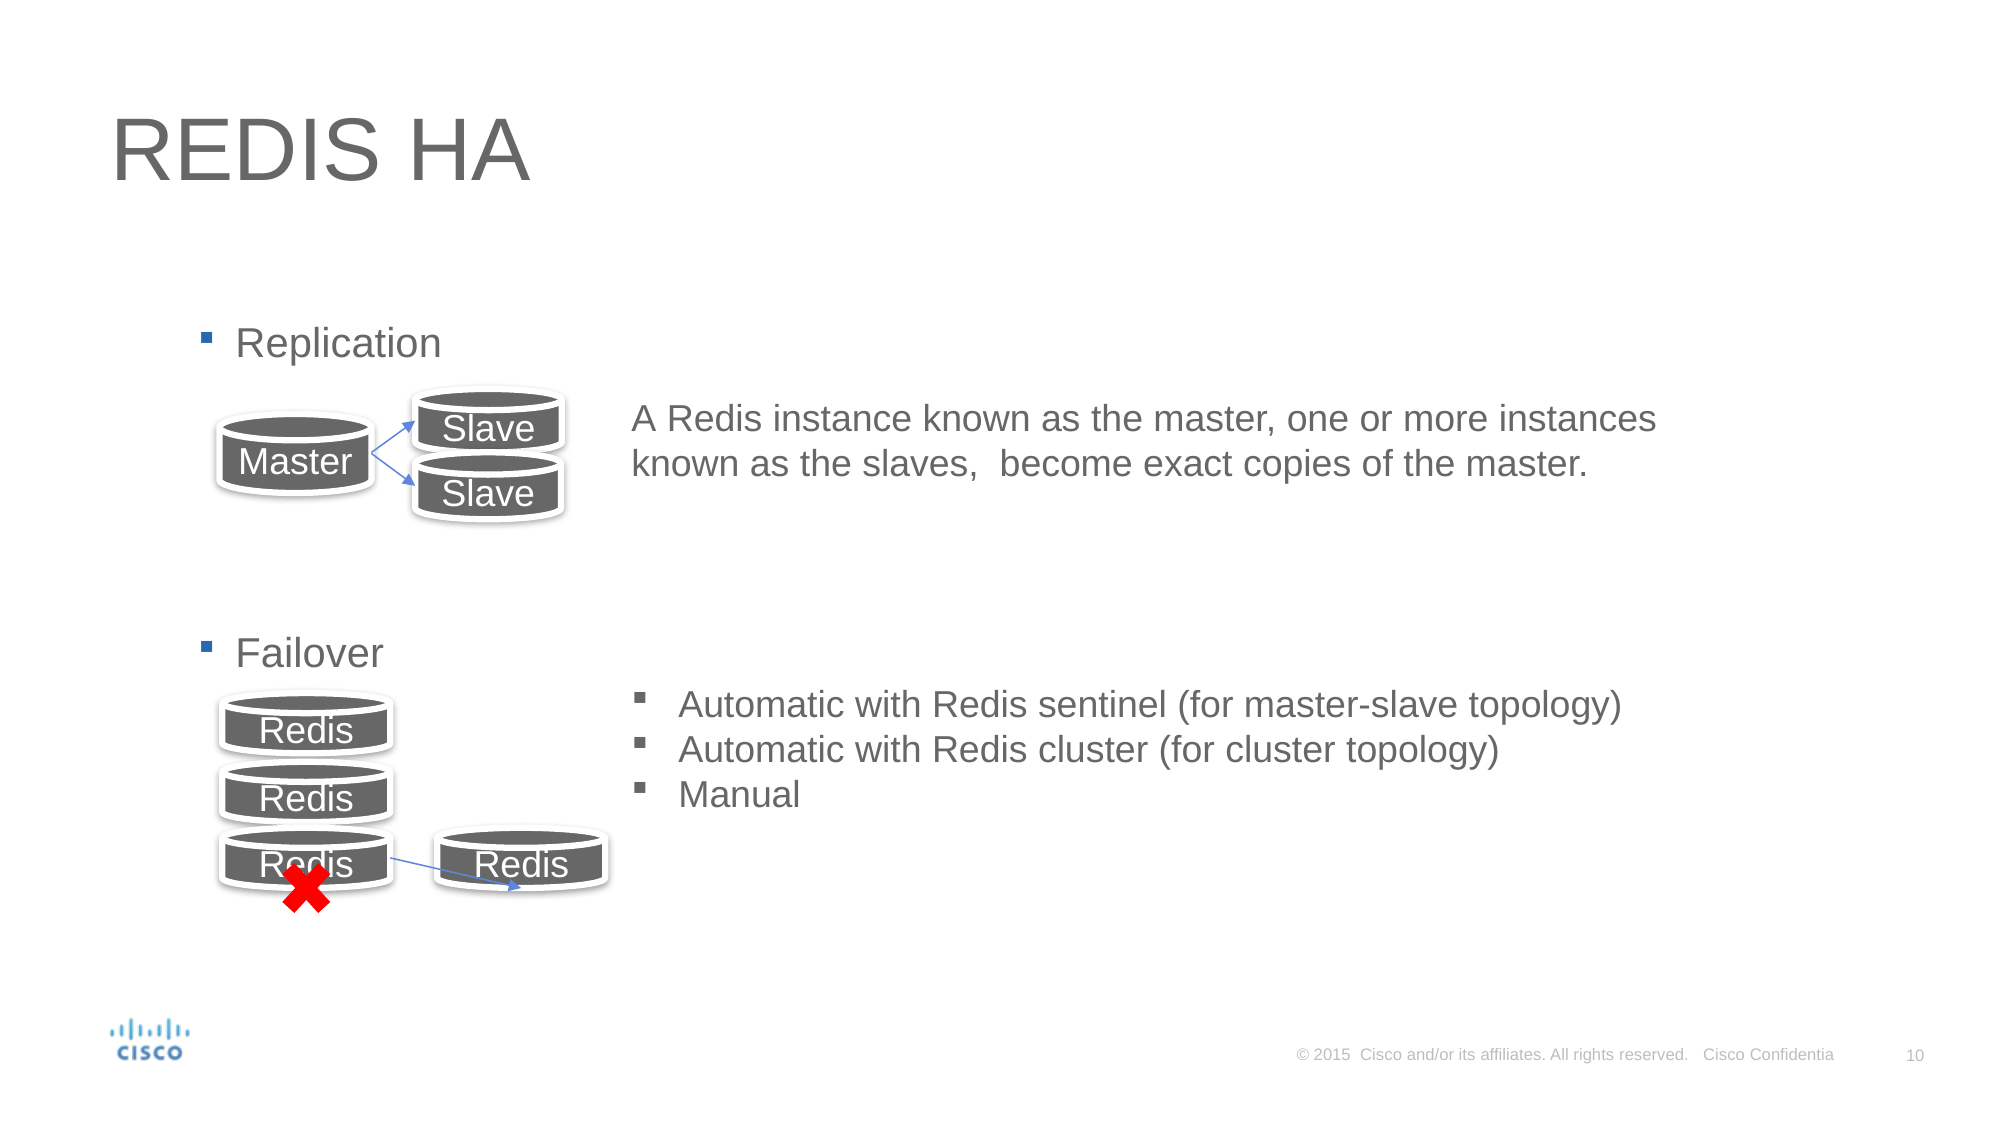

# REDIS HA
Replication

Failover

A Redis instance known as the master, one or more instances known as the slaves,  become exact copies of the master.
Slave
Master
Slave
Automatic with Redis sentinel (for master-slave topology)
Automatic with Redis cluster (for cluster topology)
Manual
Redis
Redis
Redis
Redis